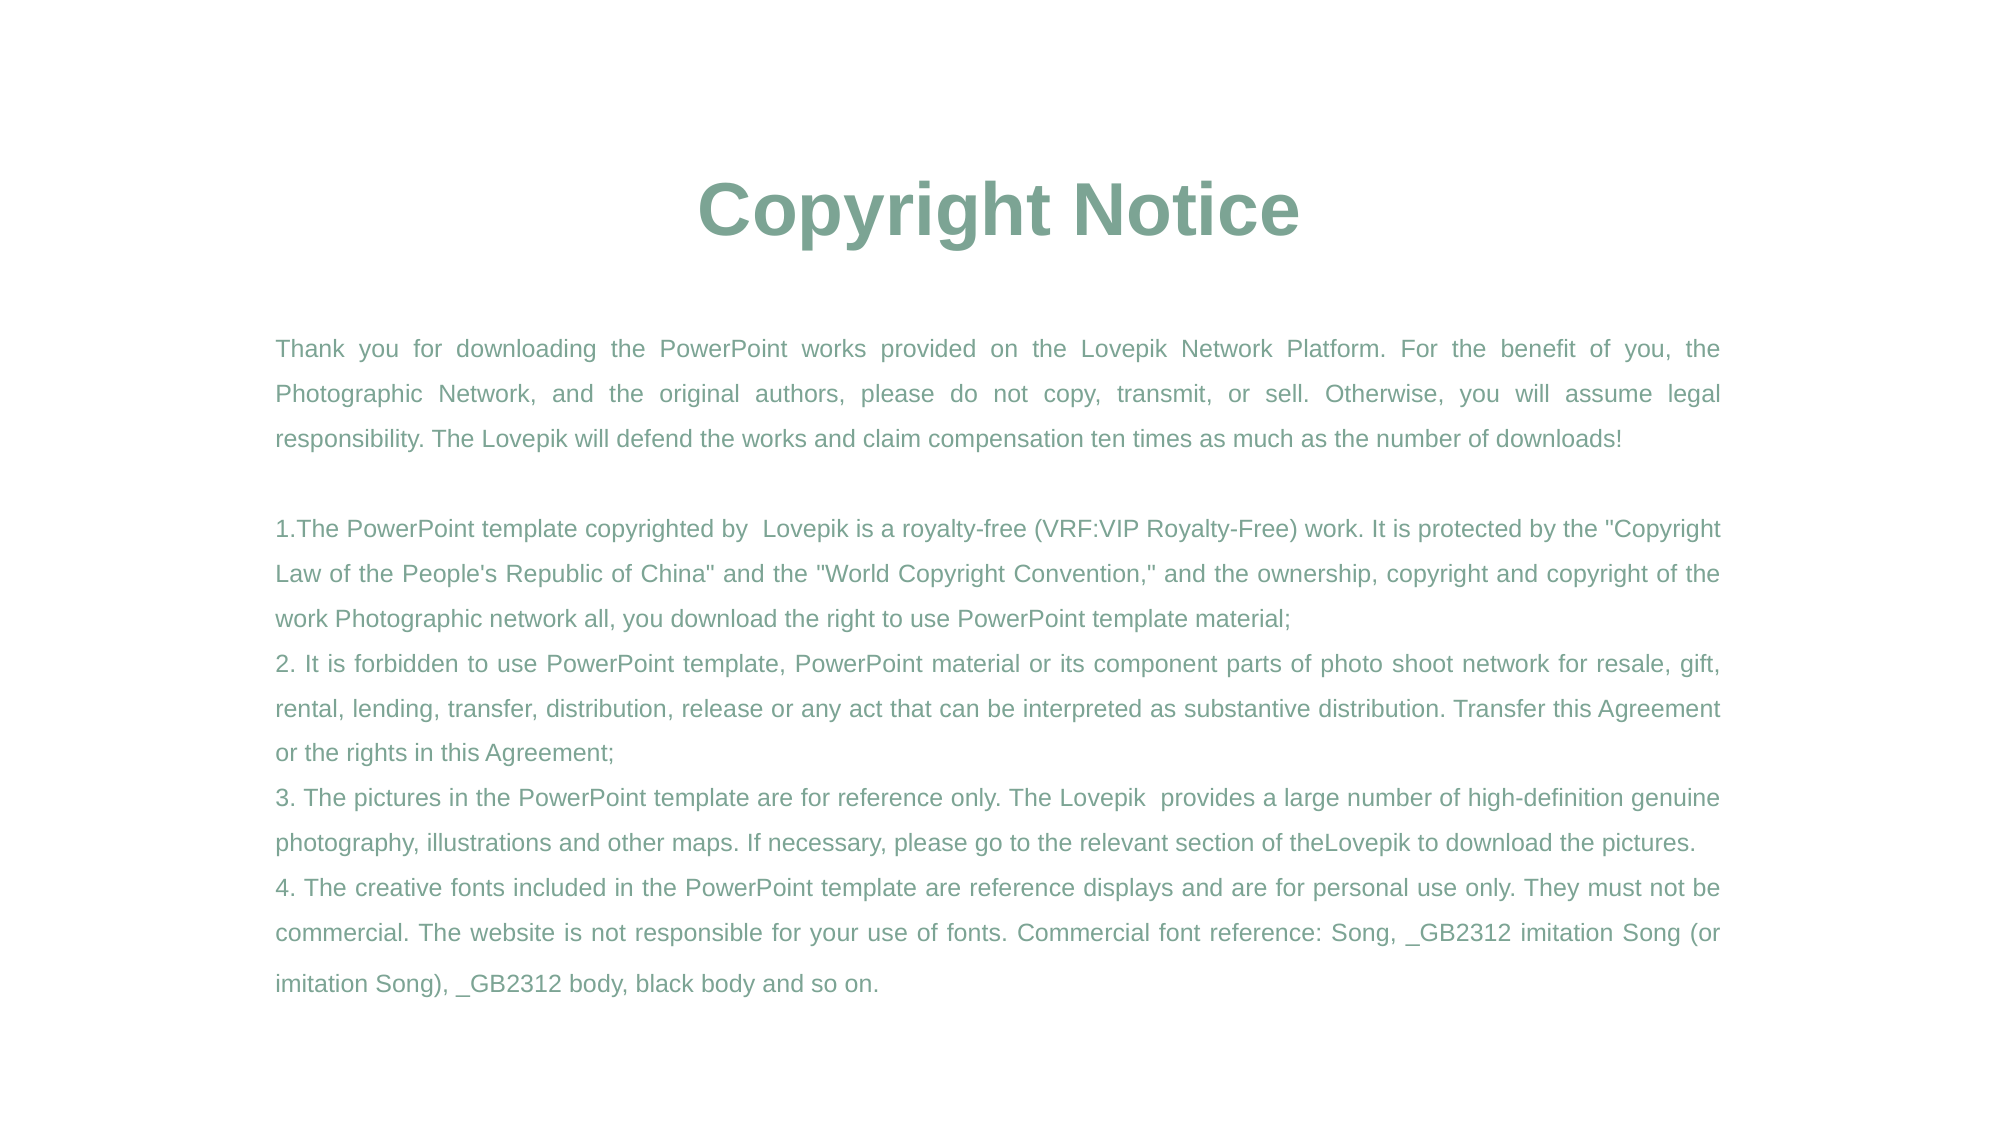

Copyright Notice

Thank you for downloading the PowerPoint works provided on the Lovepik Network Platform. For the benefit of you, the Photographic Network, and the original authors, please do not copy, transmit, or sell. Otherwise, you will assume legal responsibility. The Lovepik will defend the works and claim compensation ten times as much as the number of downloads!

1.The PowerPoint template copyrighted by  Lovepik is a royalty-free (VRF:VIP Royalty-Free) work. It is protected by the "Copyright Law of the People's Republic of China" and the "World Copyright Convention," and the ownership, copyright and copyright of the work Photographic network all, you download the right to use PowerPoint template material;
2. It is forbidden to use PowerPoint template, PowerPoint material or its component parts of photo shoot network for resale, gift, rental, lending, transfer, distribution, release or any act that can be interpreted as substantive distribution. Transfer this Agreement or the rights in this Agreement;
3. The pictures in the PowerPoint template are for reference only. The Lovepik  provides a large number of high-definition genuine photography, illustrations and other maps. If necessary, please go to the relevant section of theLovepik to download the pictures.
4. The creative fonts included in the PowerPoint template are reference displays and are for personal use only. They must not be commercial. The website is not responsible for your use of fonts. Commercial font reference: Song, _GB2312 imitation Song (or imitation Song), _GB2312 body, black body and so on.